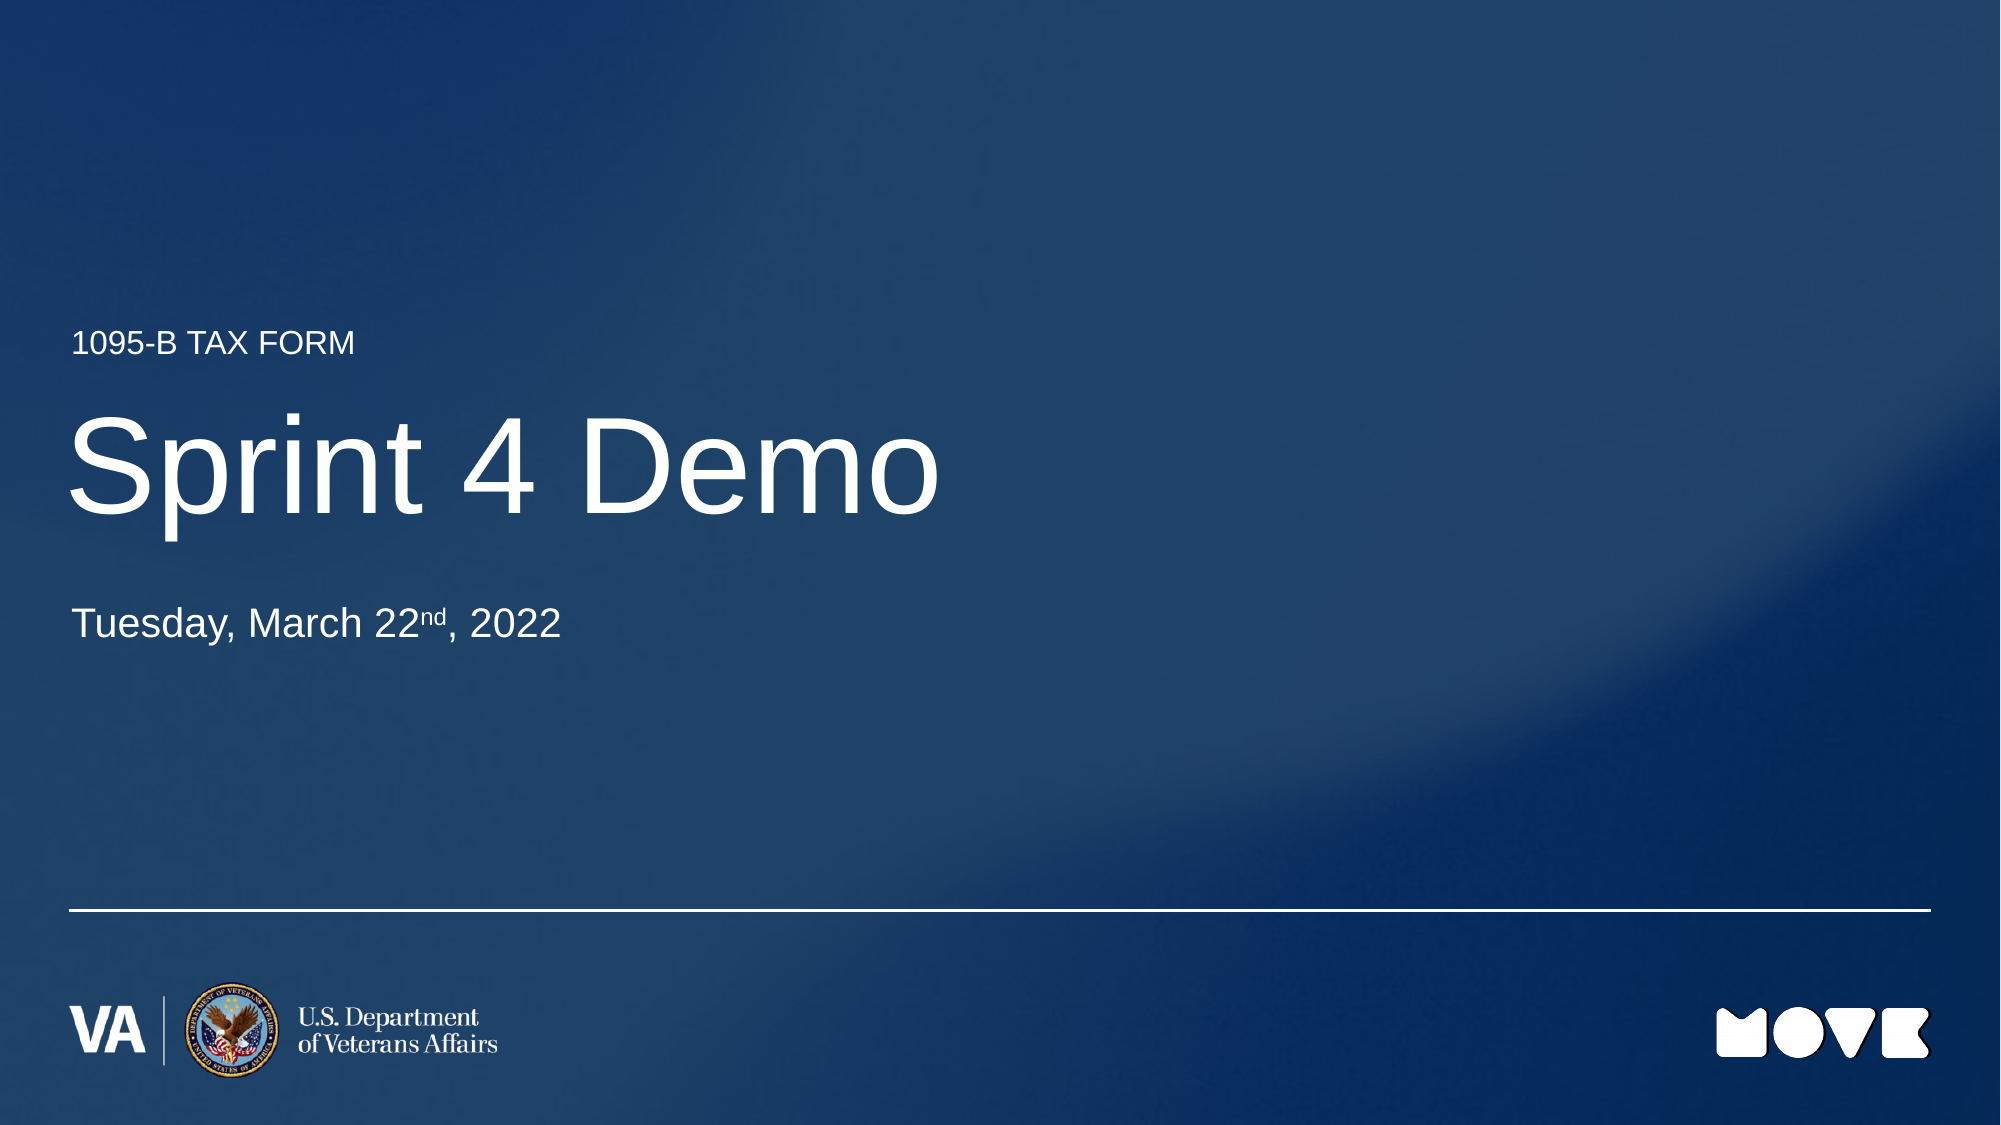

1095-B TAX FORM
# Sprint 4 Demo
Tuesday, March 22nd, 2022